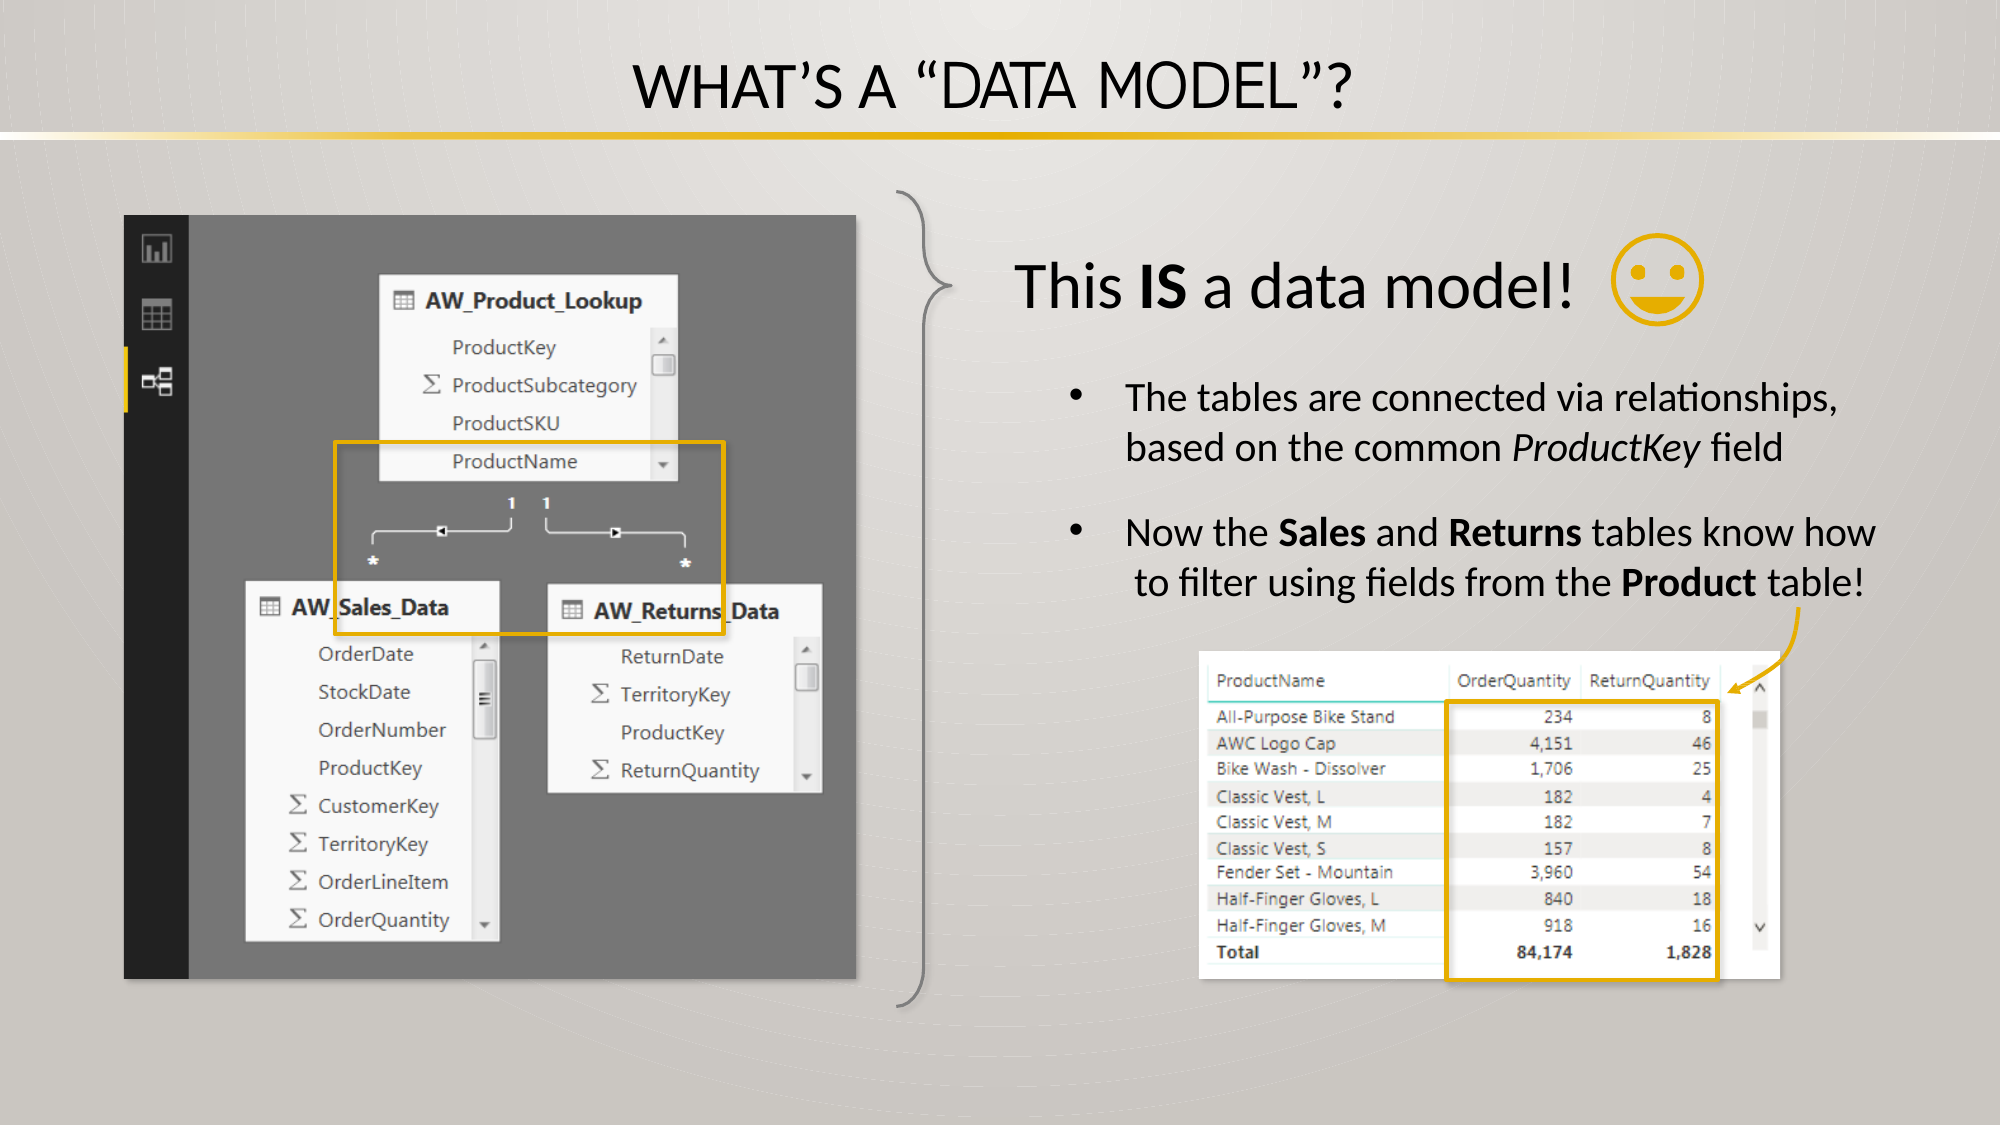

# WHAT’S A “DATA MODEL”?

This IS a data model!
The tables are connected via relationships,  based on the common ProductKey field
Now the Sales and Returns tables know how  to filter using fields from the Product table!